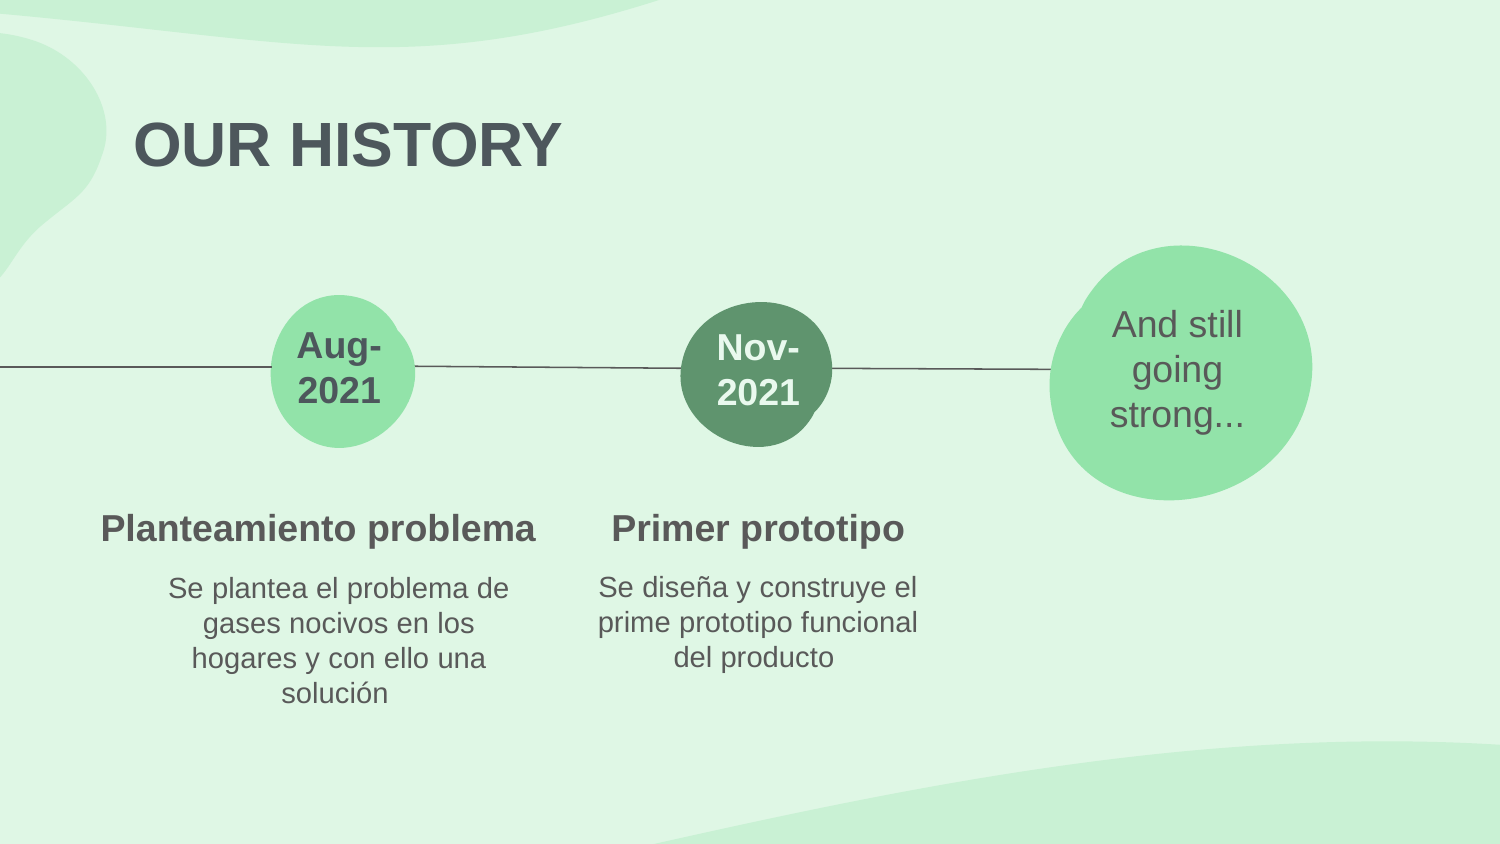

# OUR HISTORY

And still going strong...

Aug- 2021
Nov- 2021
Planteamiento problema
Primer prototipo
Se diseña y construye el prime prototipo funcional del producto
Se plantea el problema de gases nocivos en los hogares y con ello una solución